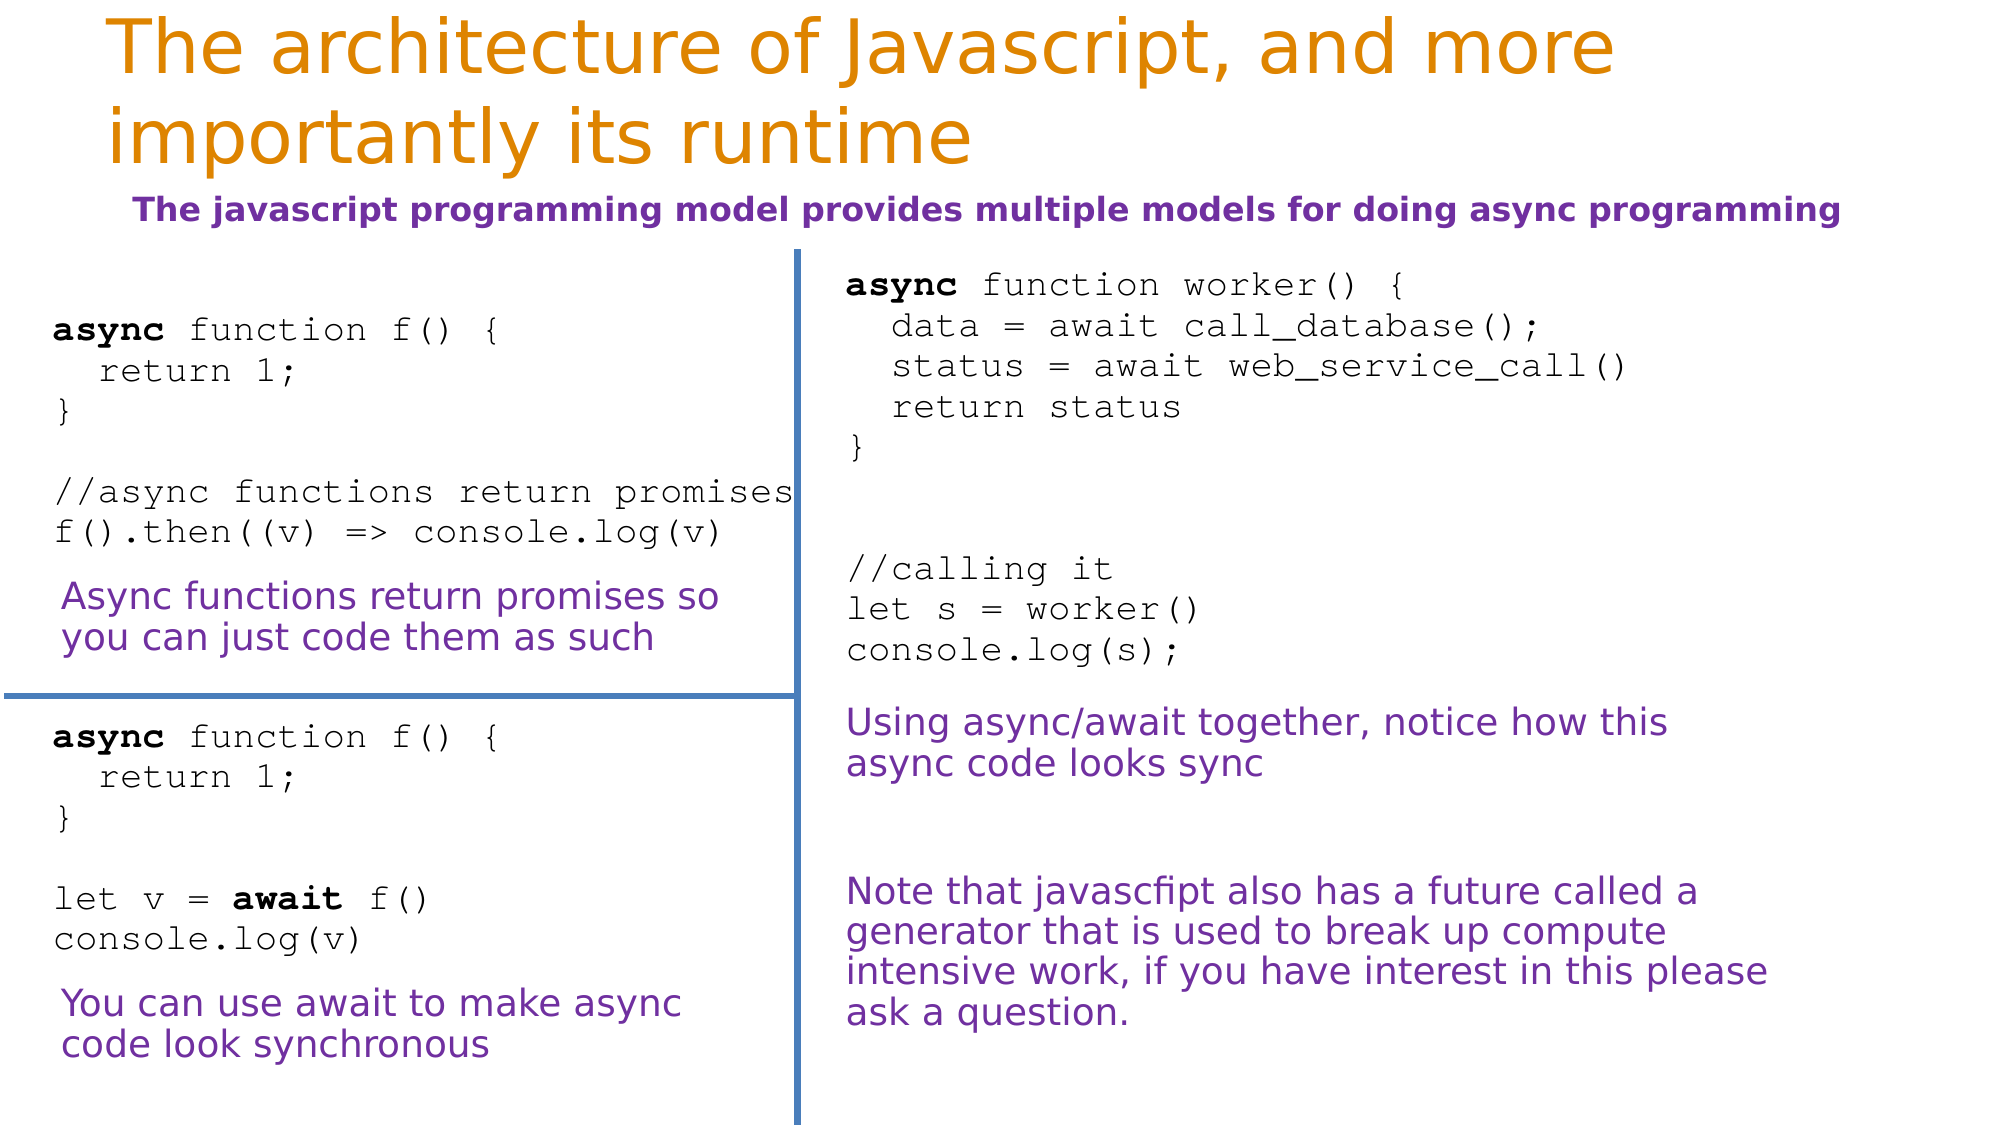

# The architecture of Javascript, and more importantly its runtime
The javascript programming model provides multiple models for doing async programming

async function worker() {
  data = await call_database();
  status = await web_service_call()
  return status
}

//calling it
let s = worker()
console.log(s);
async function f() {
  return 1;
}
//async functions return promises
f().then((v) => console.log(v)
Async functions return promises so you can just code them as such
Using async/await together, notice how this async code looks sync
async function f() {
  return 1;
}
let v = await f()
console.log(v)
Note that javascfipt also has a future called a generator that is used to break up compute intensive work, if you have interest in this please ask a question.
You can use await to make async code look synchronous